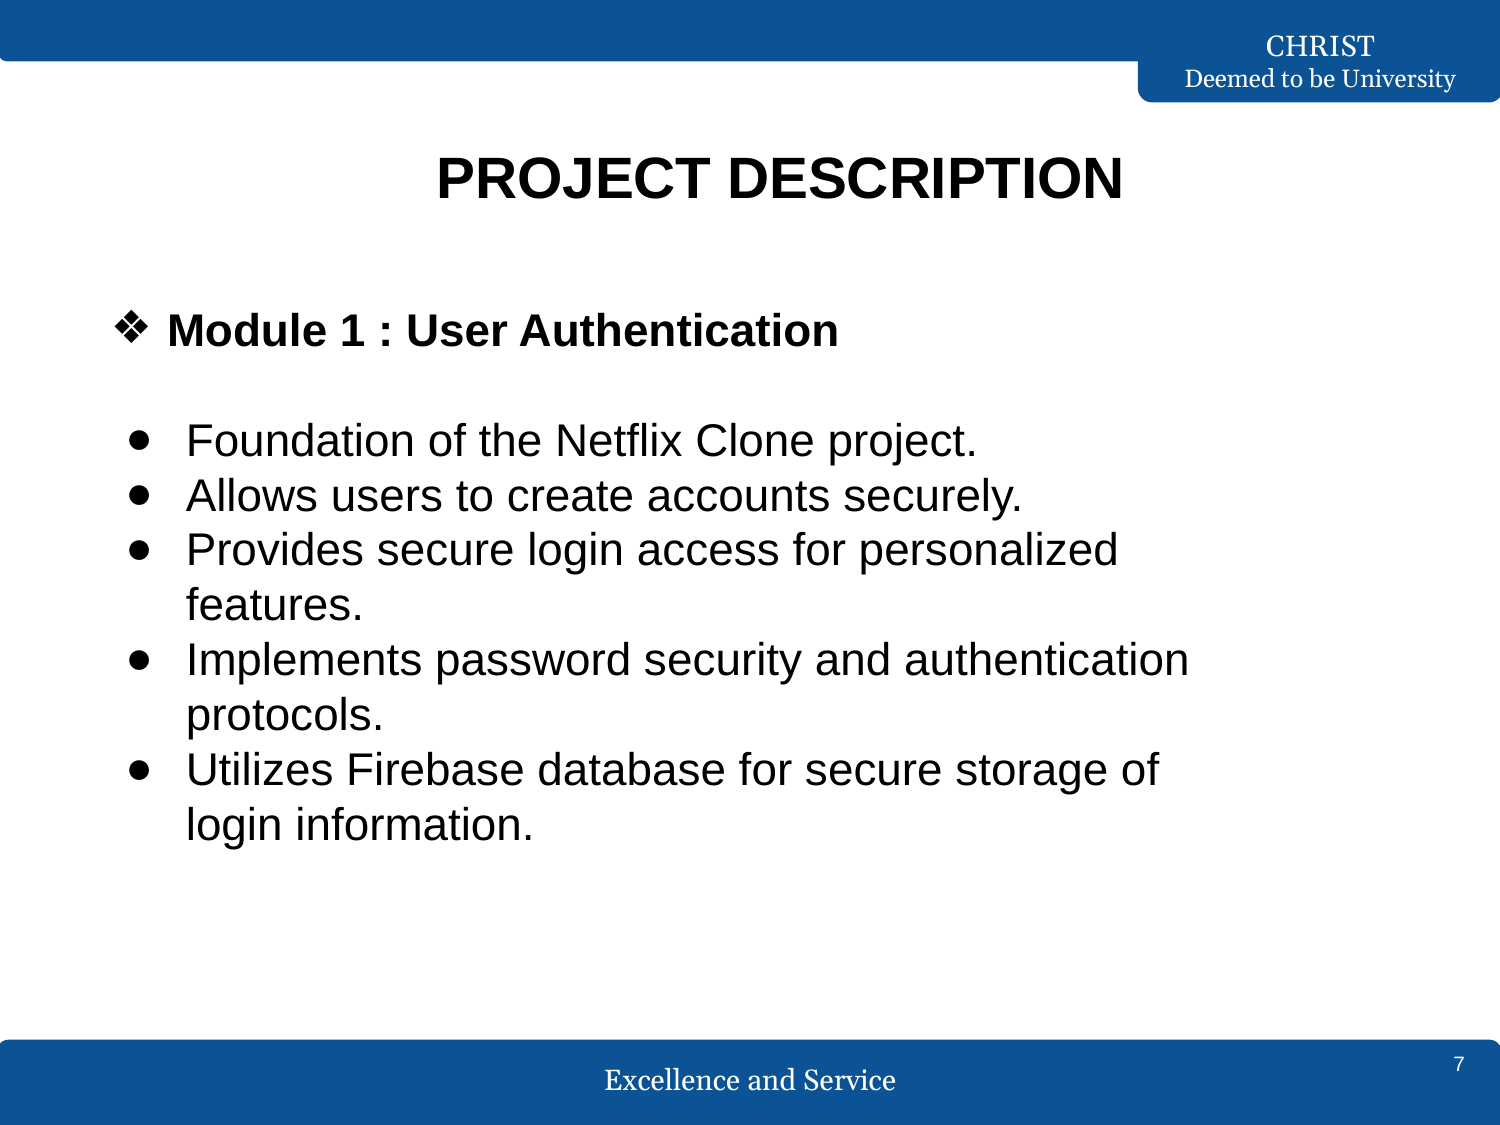

# PROJECT DESCRIPTION
Module 1 : User Authentication

Foundation of the Netflix Clone project.
Allows users to create accounts securely.
Provides secure login access for personalized features.
Implements password security and authentication protocols.
Utilizes Firebase database for secure storage of login information.
7